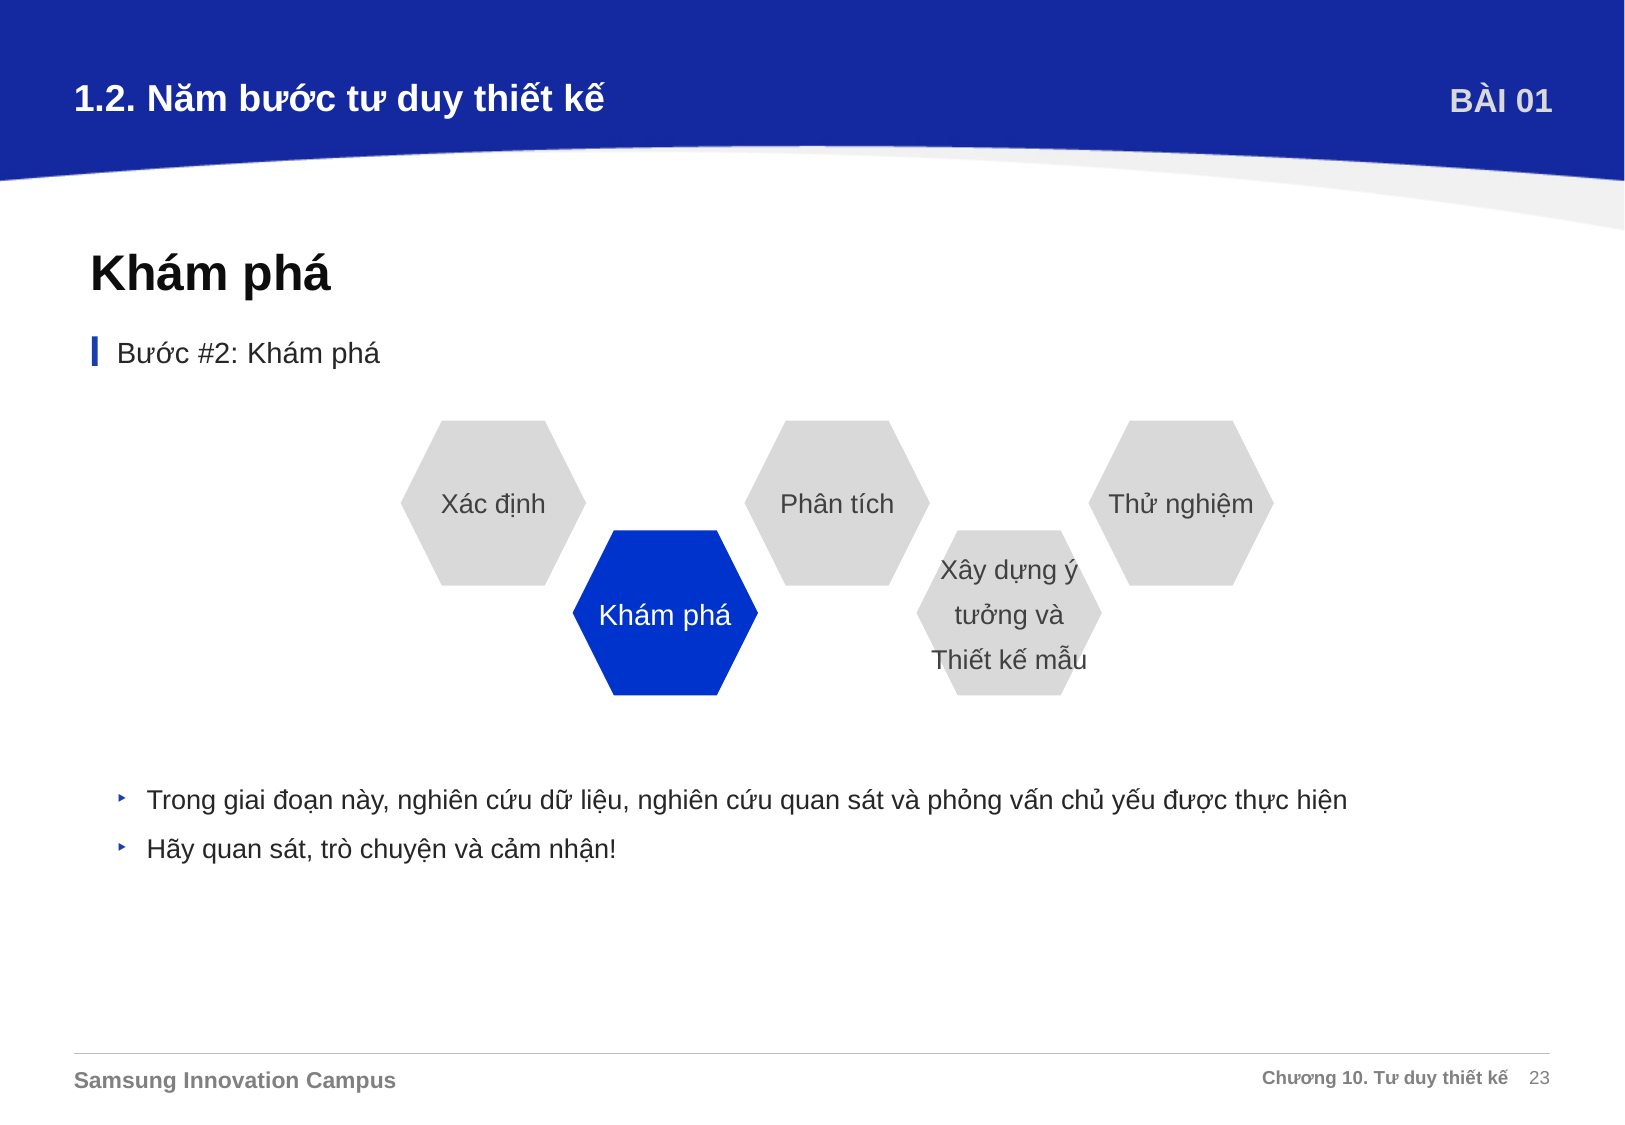

1.2. Năm bước tư duy thiết kế
BÀI 01
Khám phá
Bước #2: Khám phá

Xác định
Phân tích
Thử nghiệm

Khám phá
Xây dựng ý
 tưởng và
Thiết kế mẫu
Trong giai đoạn này, nghiên cứu dữ liệu, nghiên cứu quan sát và phỏng vấn chủ yếu được thực hiện
Hãy quan sát, trò chuyện và cảm nhận!